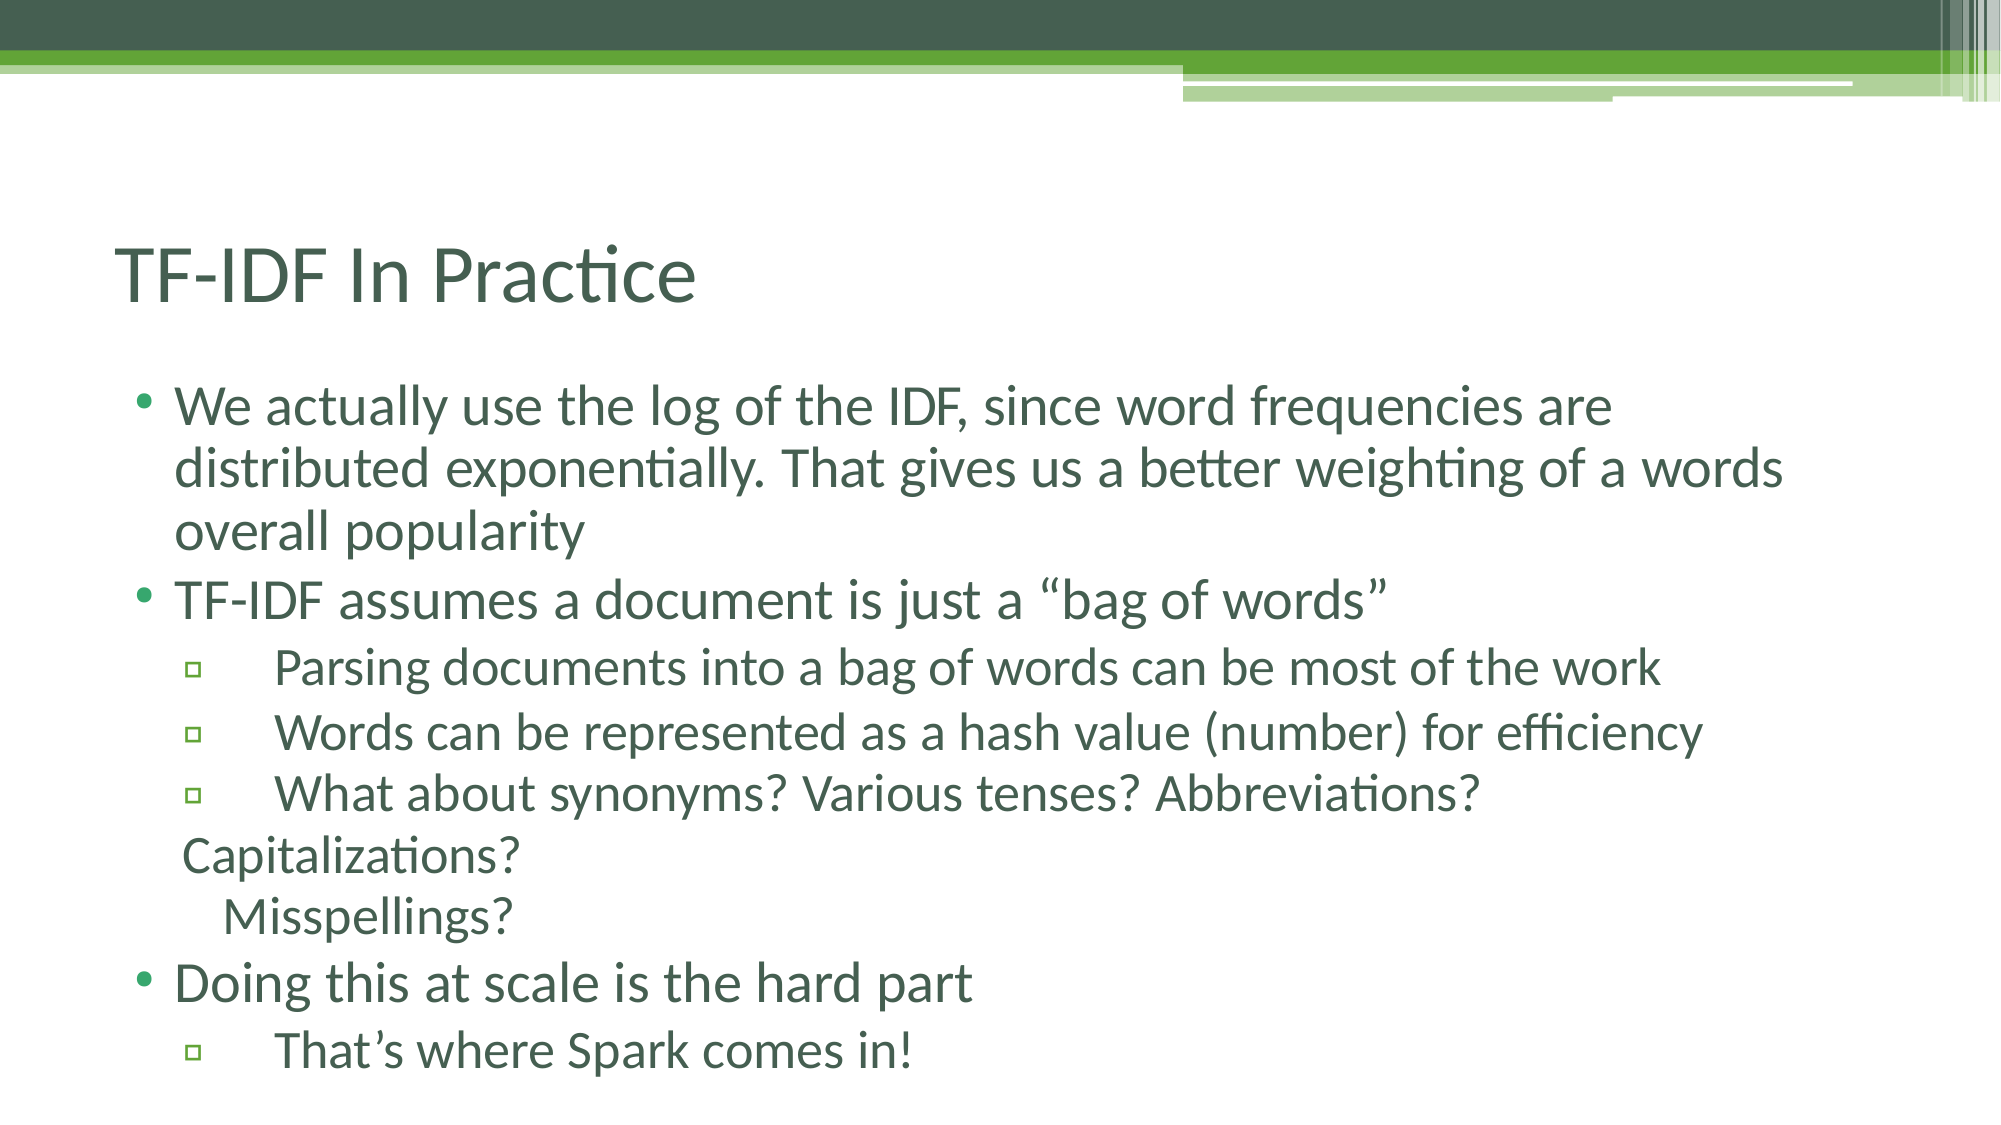

# TF-IDF In Practice
We actually use the log of the IDF, since word frequencies are  distributed exponentially. That gives us a better weighting of a words  overall popularity
TF-IDF assumes a document is just a “bag of words”
▫	Parsing documents into a bag of words can be most of the work
▫	Words can be represented as a hash value (number) for efficiency
▫	What about synonyms? Various tenses? Abbreviations? Capitalizations?
Misspellings?
Doing this at scale is the hard part
▫	That’s where Spark comes in!